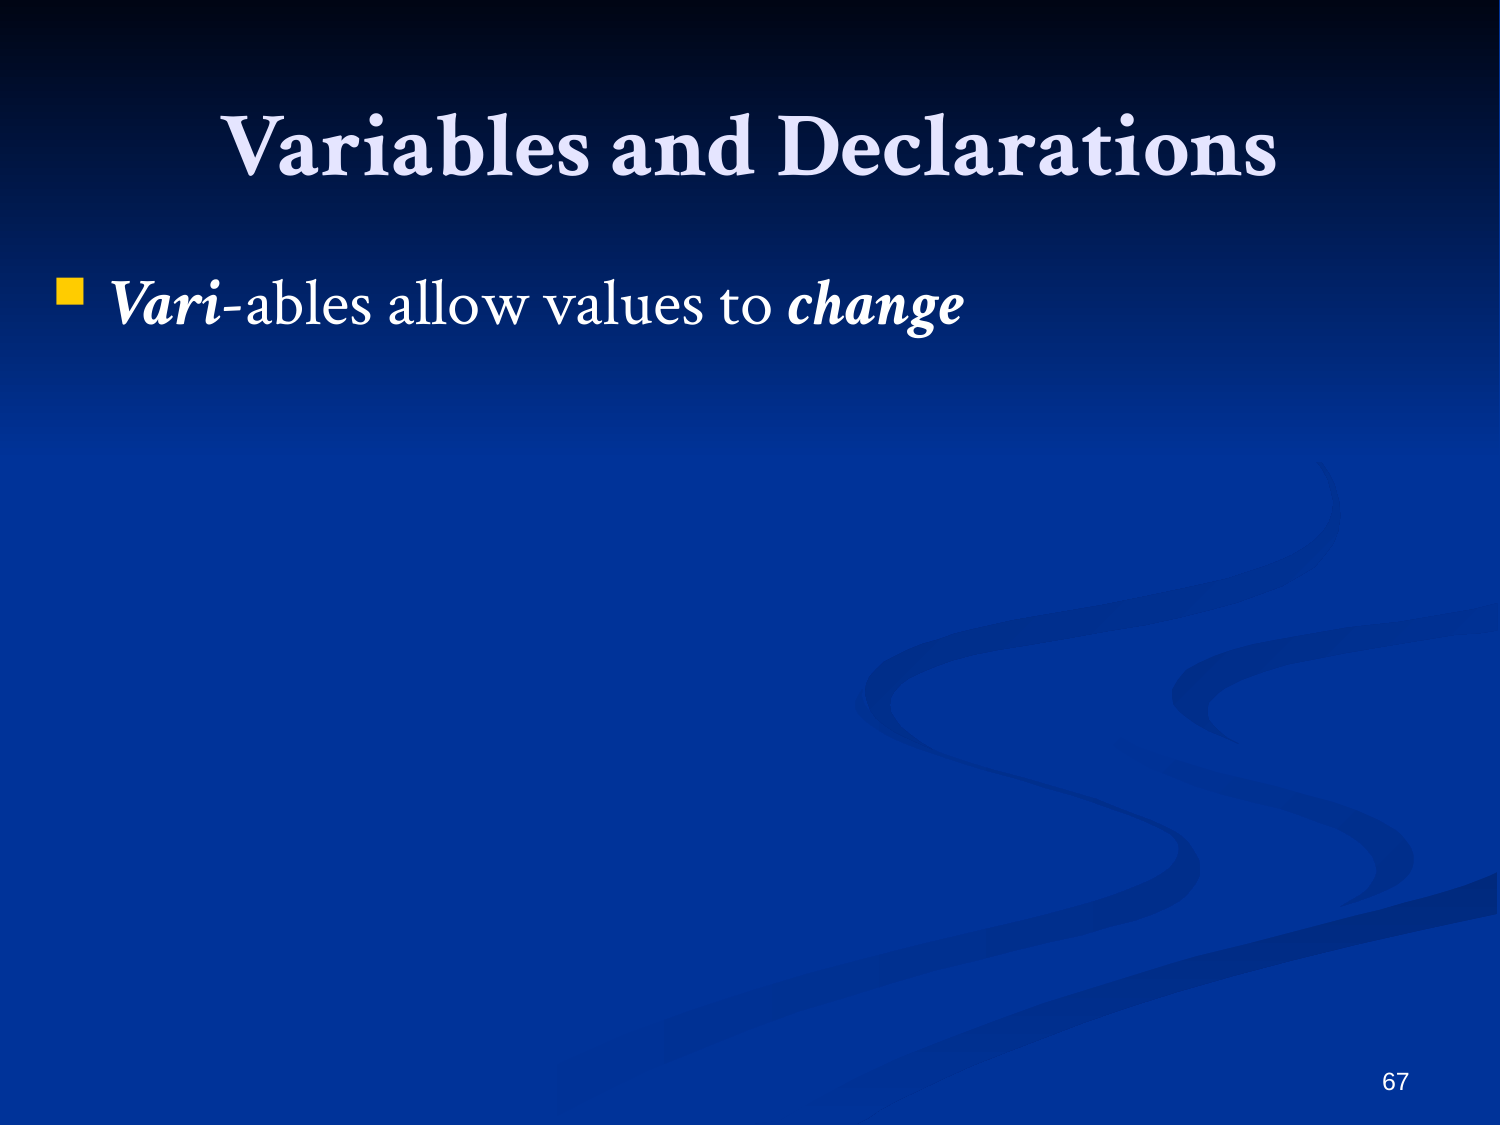

# Variables and Declarations
Vari-ables allow values to change
67